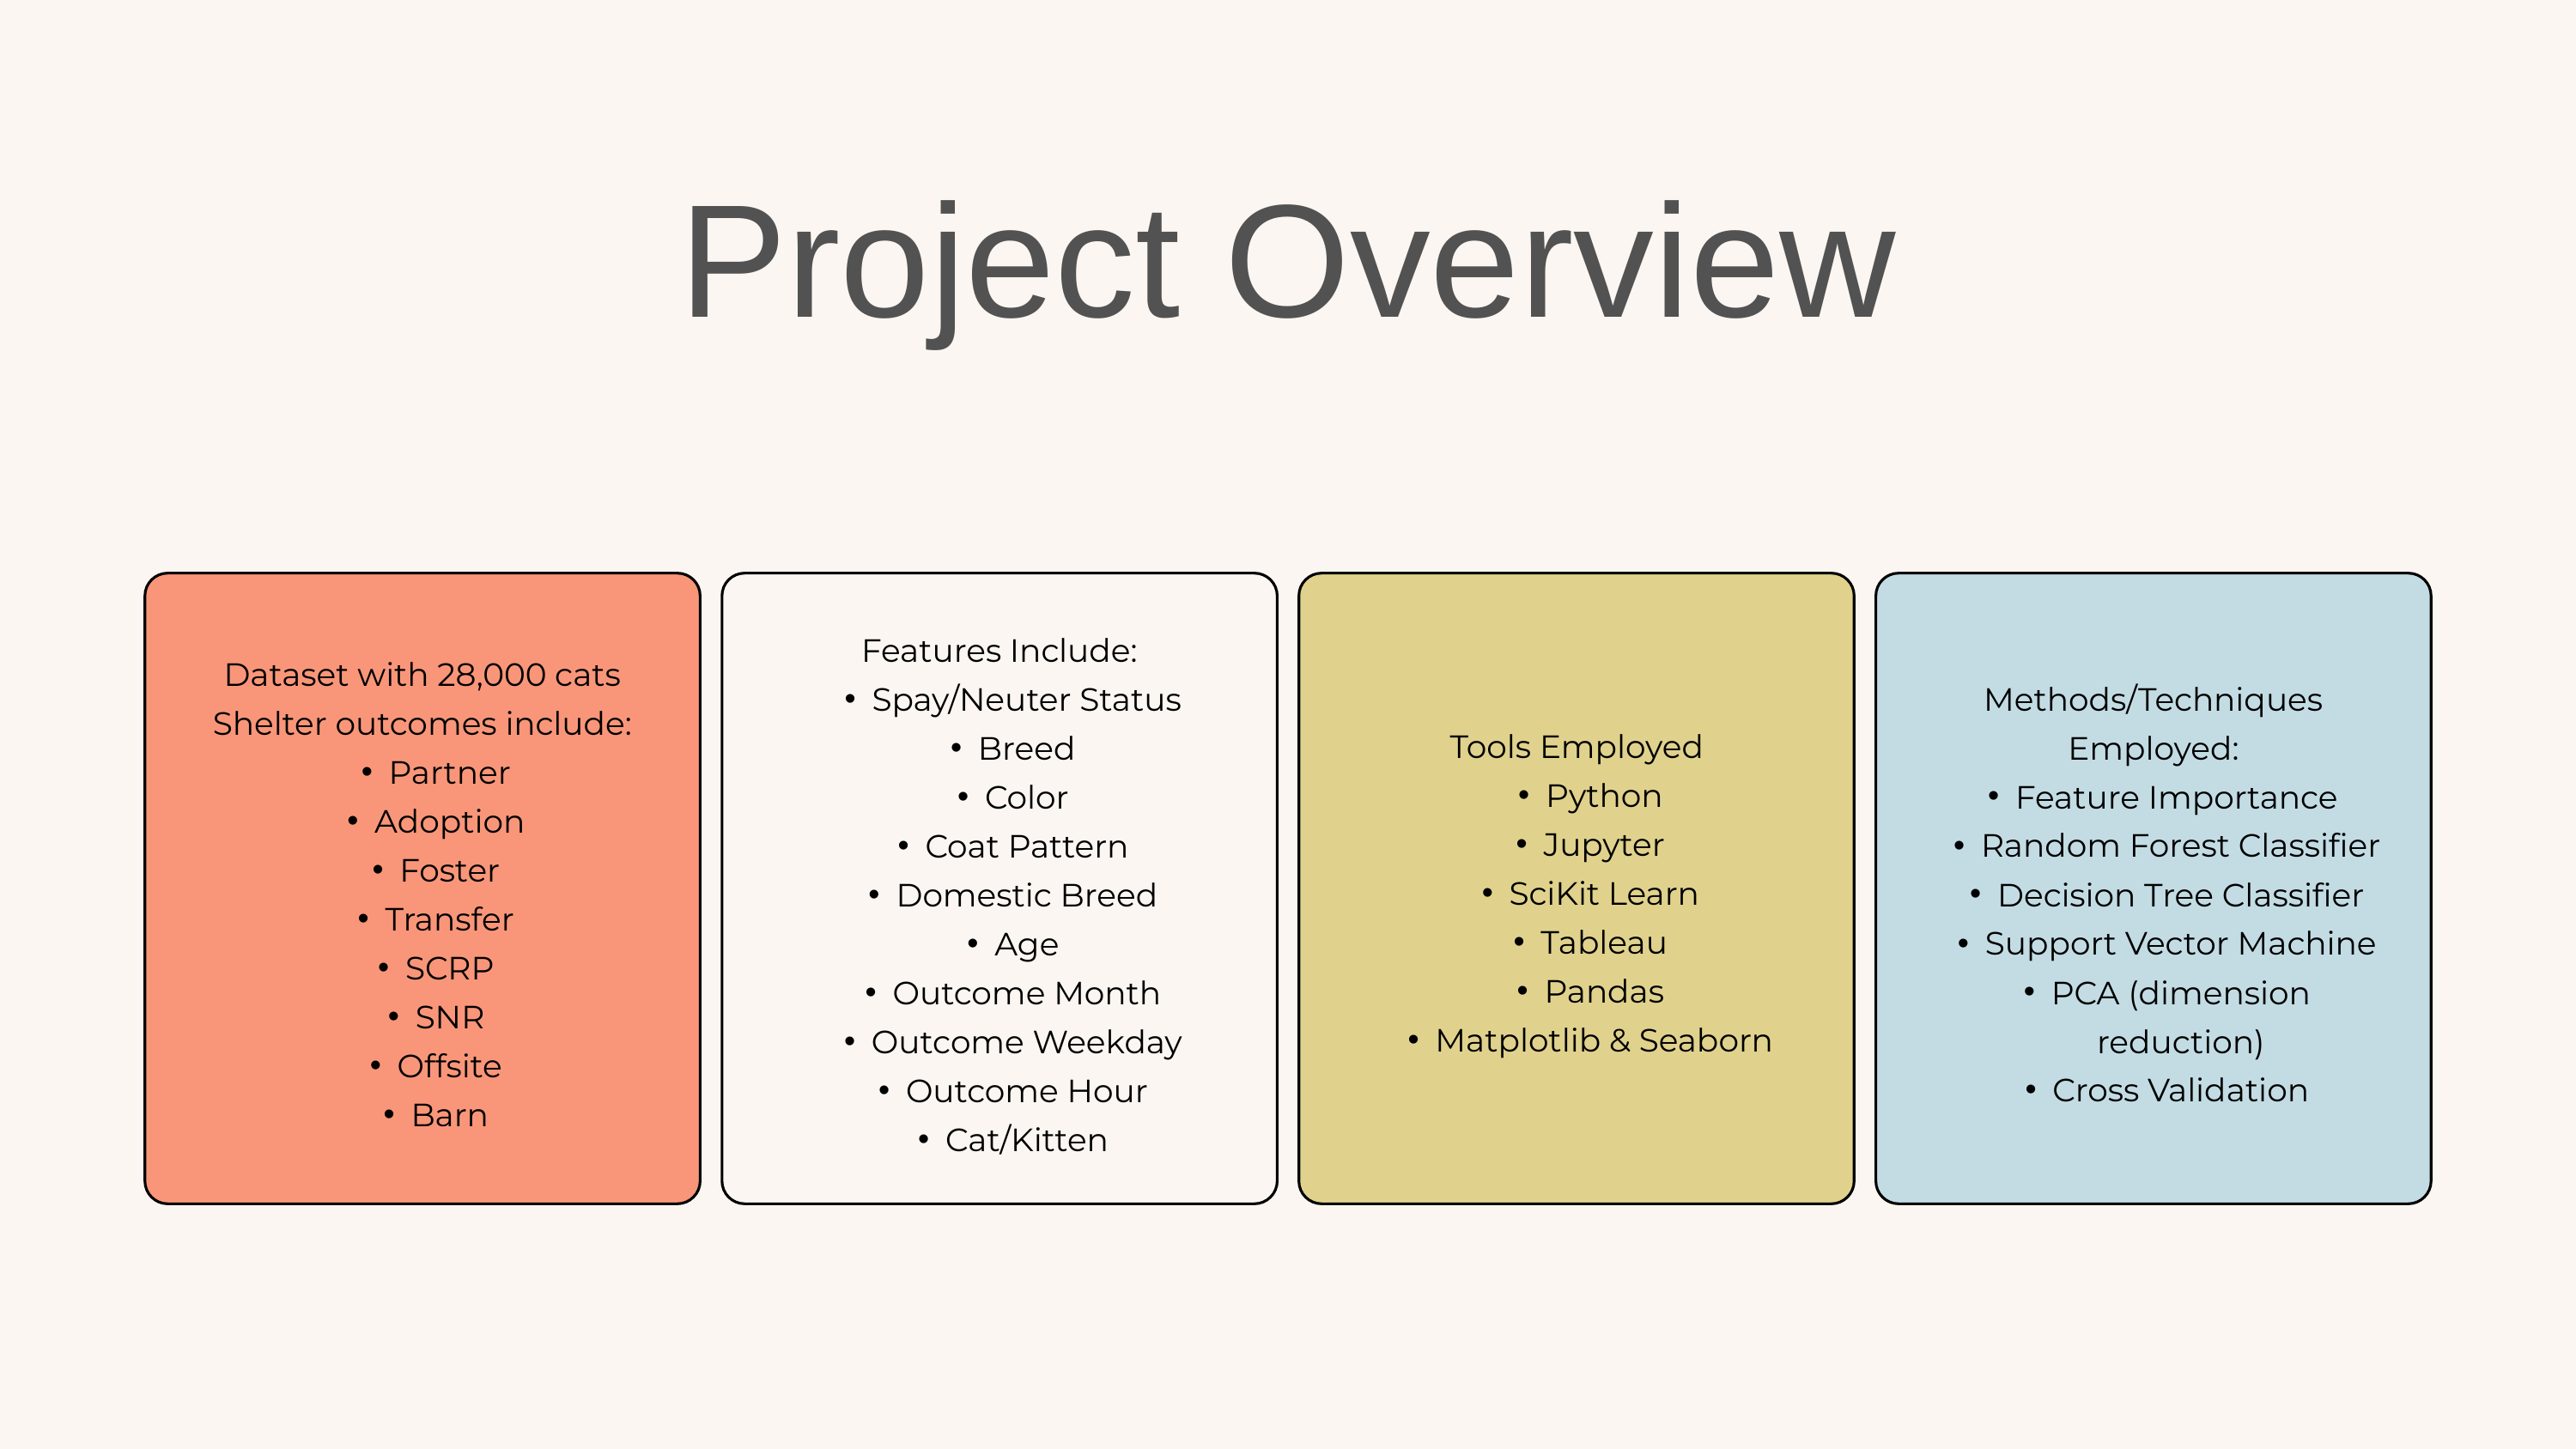

Project Overview

Features Include:
Spay/Neuter Status
Breed
Color
Coat Pattern
Domestic Breed
Age
Outcome Month
Outcome Weekday
Outcome Hour
Cat/Kitten
Dataset with 28,000 cats
Shelter outcomes include:
Partner
Adoption
Foster
Transfer
SCRP
SNR
Offsite
Barn
Methods/Techniques Employed:
Feature Importance
Random Forest Classifier
Decision Tree Classifier
Support Vector Machine
PCA (dimension reduction)
Cross Validation
Tools Employed
Python
Jupyter
SciKit Learn
Tableau
Pandas
Matplotlib & Seaborn